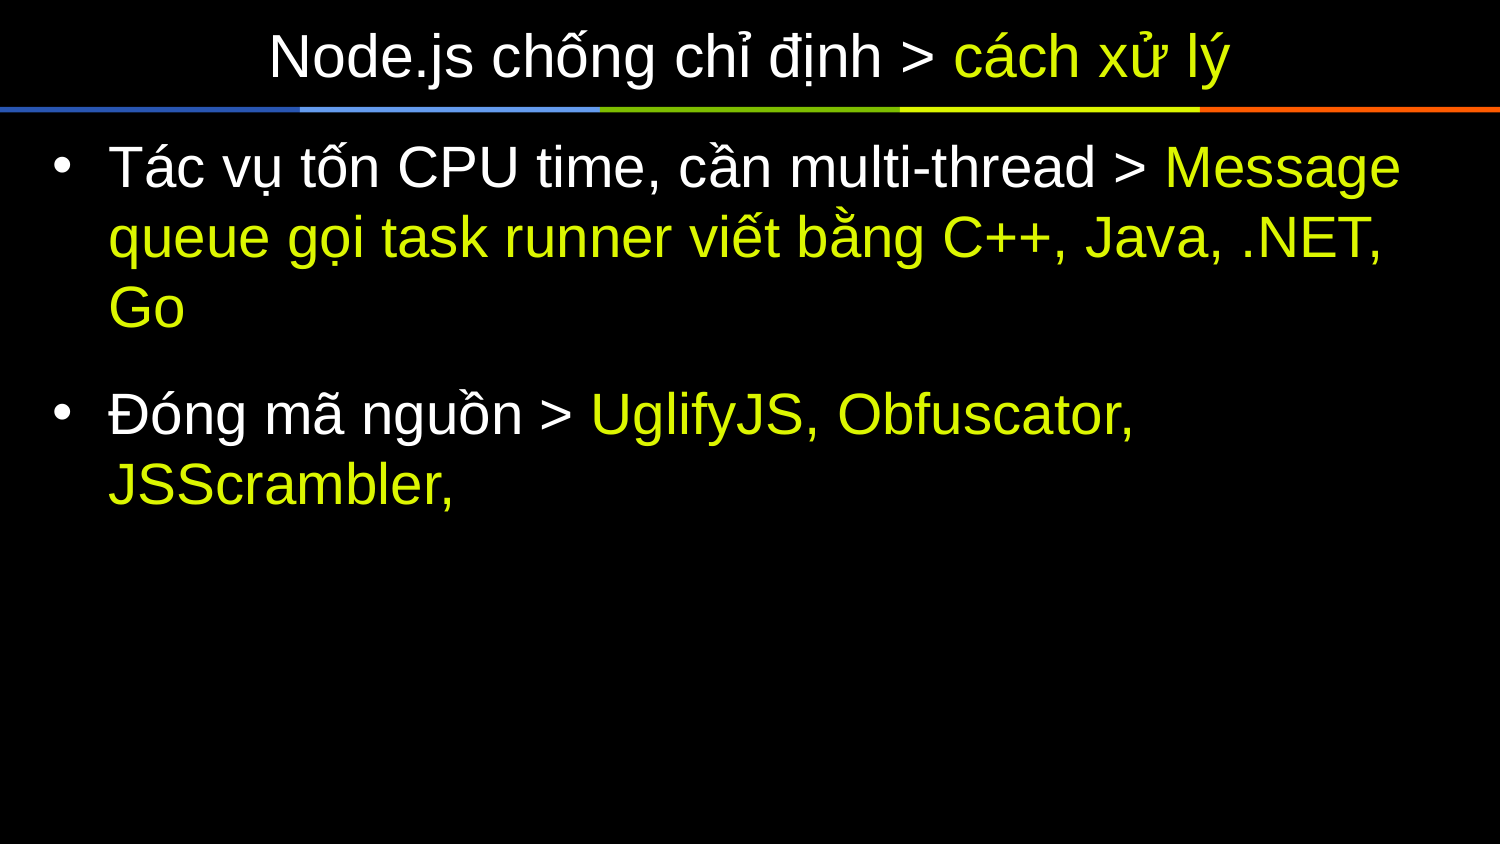

# Node.js chống chỉ định > cách xử lý
Tác vụ tốn CPU time, cần multi-thread > Message queue gọi task runner viết bằng C++, Java, .NET, Go
Đóng mã nguồn > UglifyJS, Obfuscator, JSScrambler,